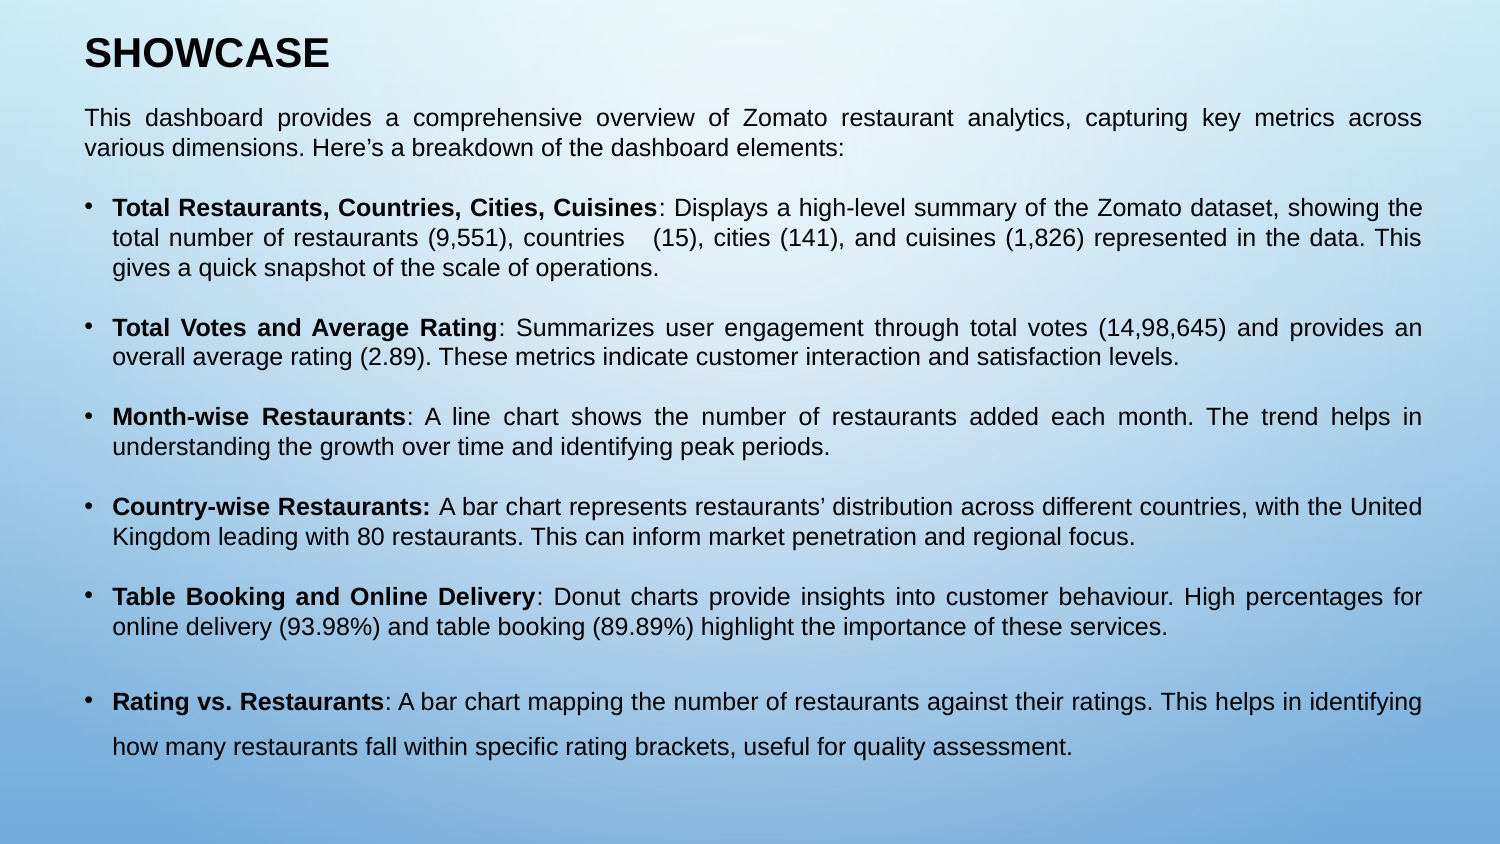

# SHOWCASE
This dashboard provides a comprehensive overview of Zomato restaurant analytics, capturing key metrics across various dimensions. Here’s a breakdown of the dashboard elements:

Total Restaurants, Countries, Cities, Cuisines: Displays a high-level summary of the Zomato dataset, showing the total number of restaurants (9,551), countries   (15), cities (141), and cuisines (1,826) represented in the data. This gives a quick snapshot of the scale of operations.

Total Votes and Average Rating: Summarizes user engagement through total votes (14,98,645) and provides an overall average rating (2.89). These metrics indicate customer interaction and satisfaction levels.

Month-wise Restaurants: A line chart shows the number of restaurants added each month. The trend helps in understanding the growth over time and identifying peak periods.

Country-wise Restaurants: A bar chart represents restaurants’ distribution across different countries, with the United Kingdom leading with 80 restaurants. This can inform market penetration and regional focus.

Table Booking and Online Delivery: Donut charts provide insights into customer behaviour. High percentages for online delivery (93.98%) and table booking (89.89%) highlight the importance of these services.

Rating vs. Restaurants: A bar chart mapping the number of restaurants against their ratings. This helps in identifying how many restaurants fall within specific rating brackets, useful for quality assessment.